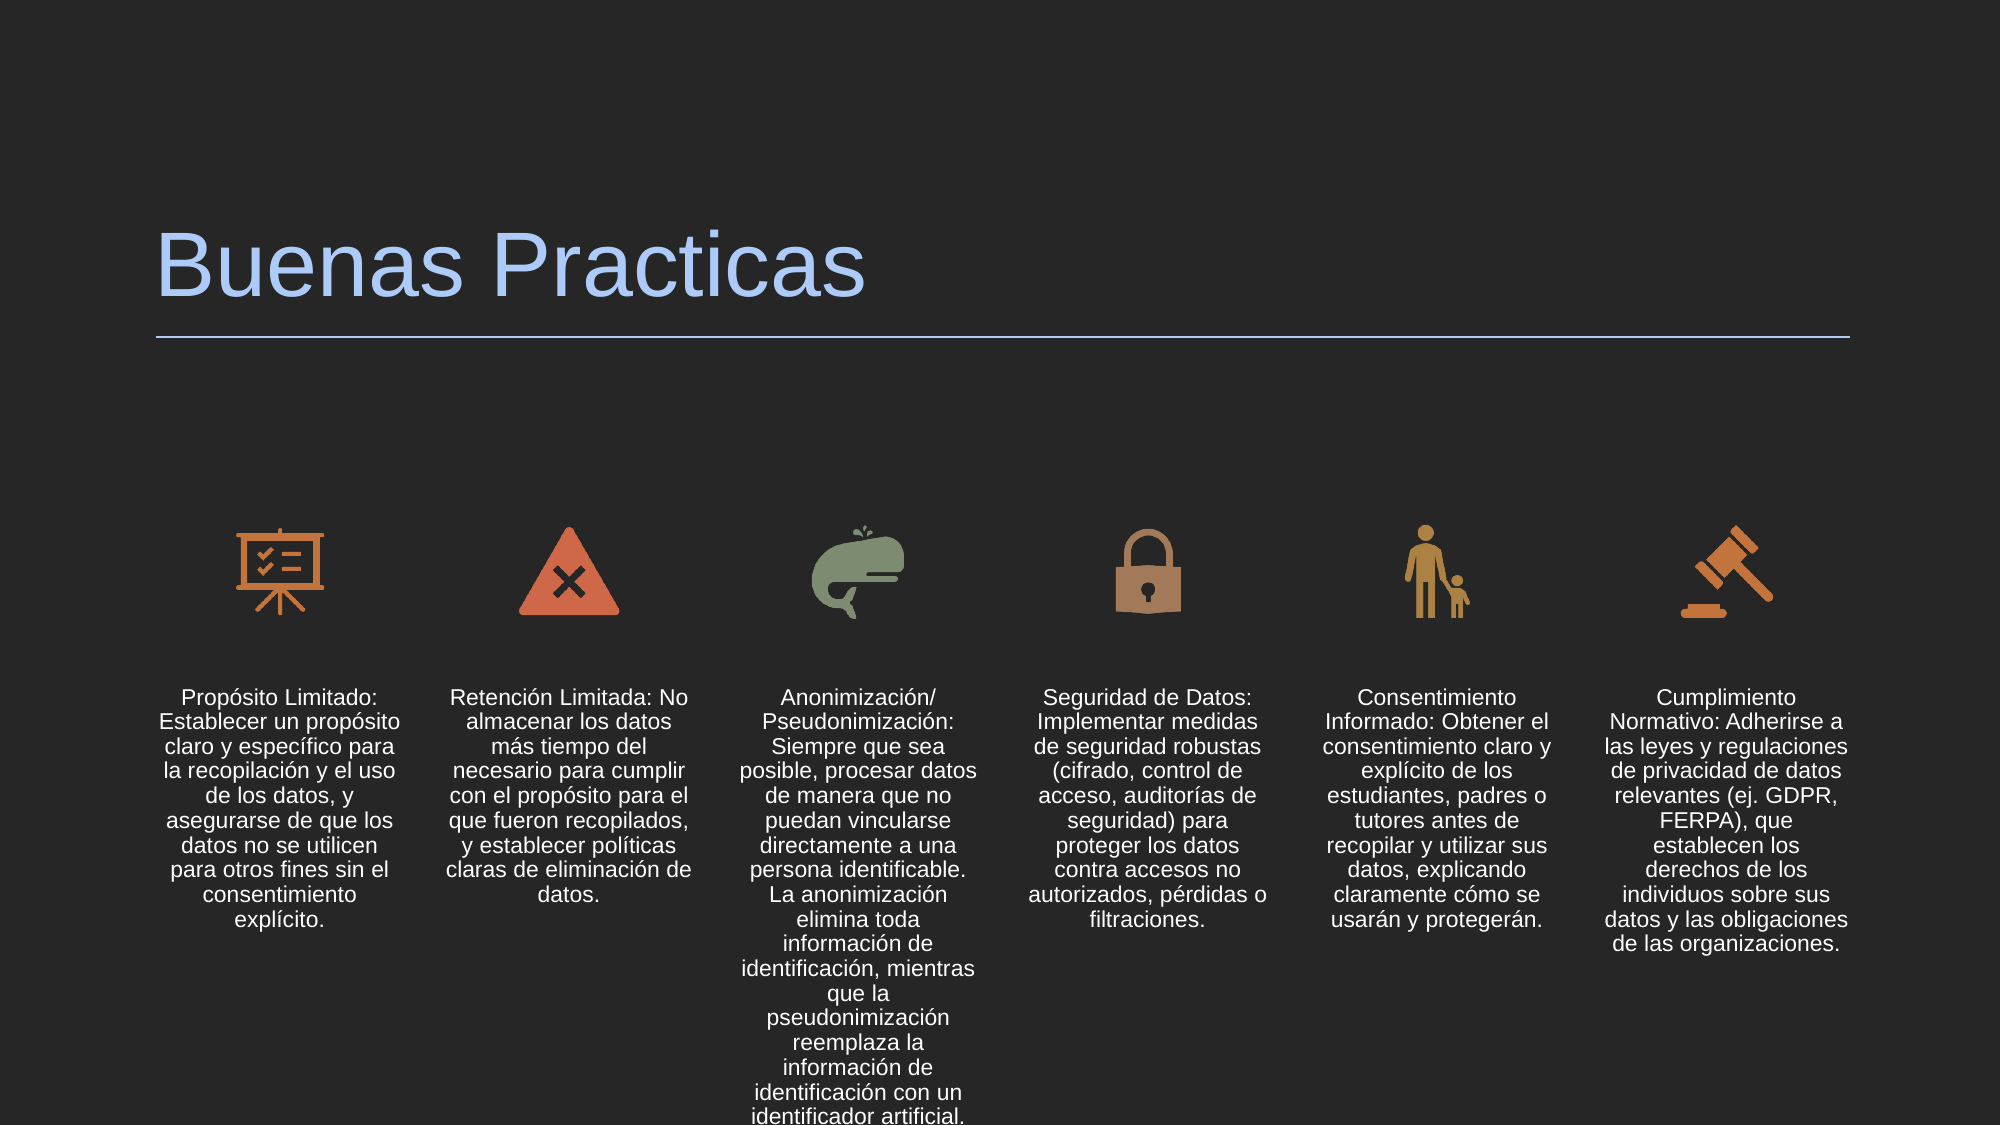

# Buenas Practicas
Propósito Limitado: Establecer un propósito claro y específico para la recopilación y el uso de los datos, y asegurarse de que los datos no se utilicen para otros fines sin el consentimiento explícito.
Retención Limitada: No almacenar los datos más tiempo del necesario para cumplir con el propósito para el que fueron recopilados, y establecer políticas claras de eliminación de datos.
Anonimización/Pseudonimización: Siempre que sea posible, procesar datos de manera que no puedan vincularse directamente a una persona identificable. La anonimización elimina toda información de identificación, mientras que la pseudonimización reemplaza la información de identificación con un identificador artificial.
Seguridad de Datos: Implementar medidas de seguridad robustas (cifrado, control de acceso, auditorías de seguridad) para proteger los datos contra accesos no autorizados, pérdidas o filtraciones.
Consentimiento Informado: Obtener el consentimiento claro y explícito de los estudiantes, padres o tutores antes de recopilar y utilizar sus datos, explicando claramente cómo se usarán y protegerán.
Cumplimiento Normativo: Adherirse a las leyes y regulaciones de privacidad de datos relevantes (ej. GDPR, FERPA), que establecen los derechos de los individuos sobre sus datos y las obligaciones de las organizaciones.